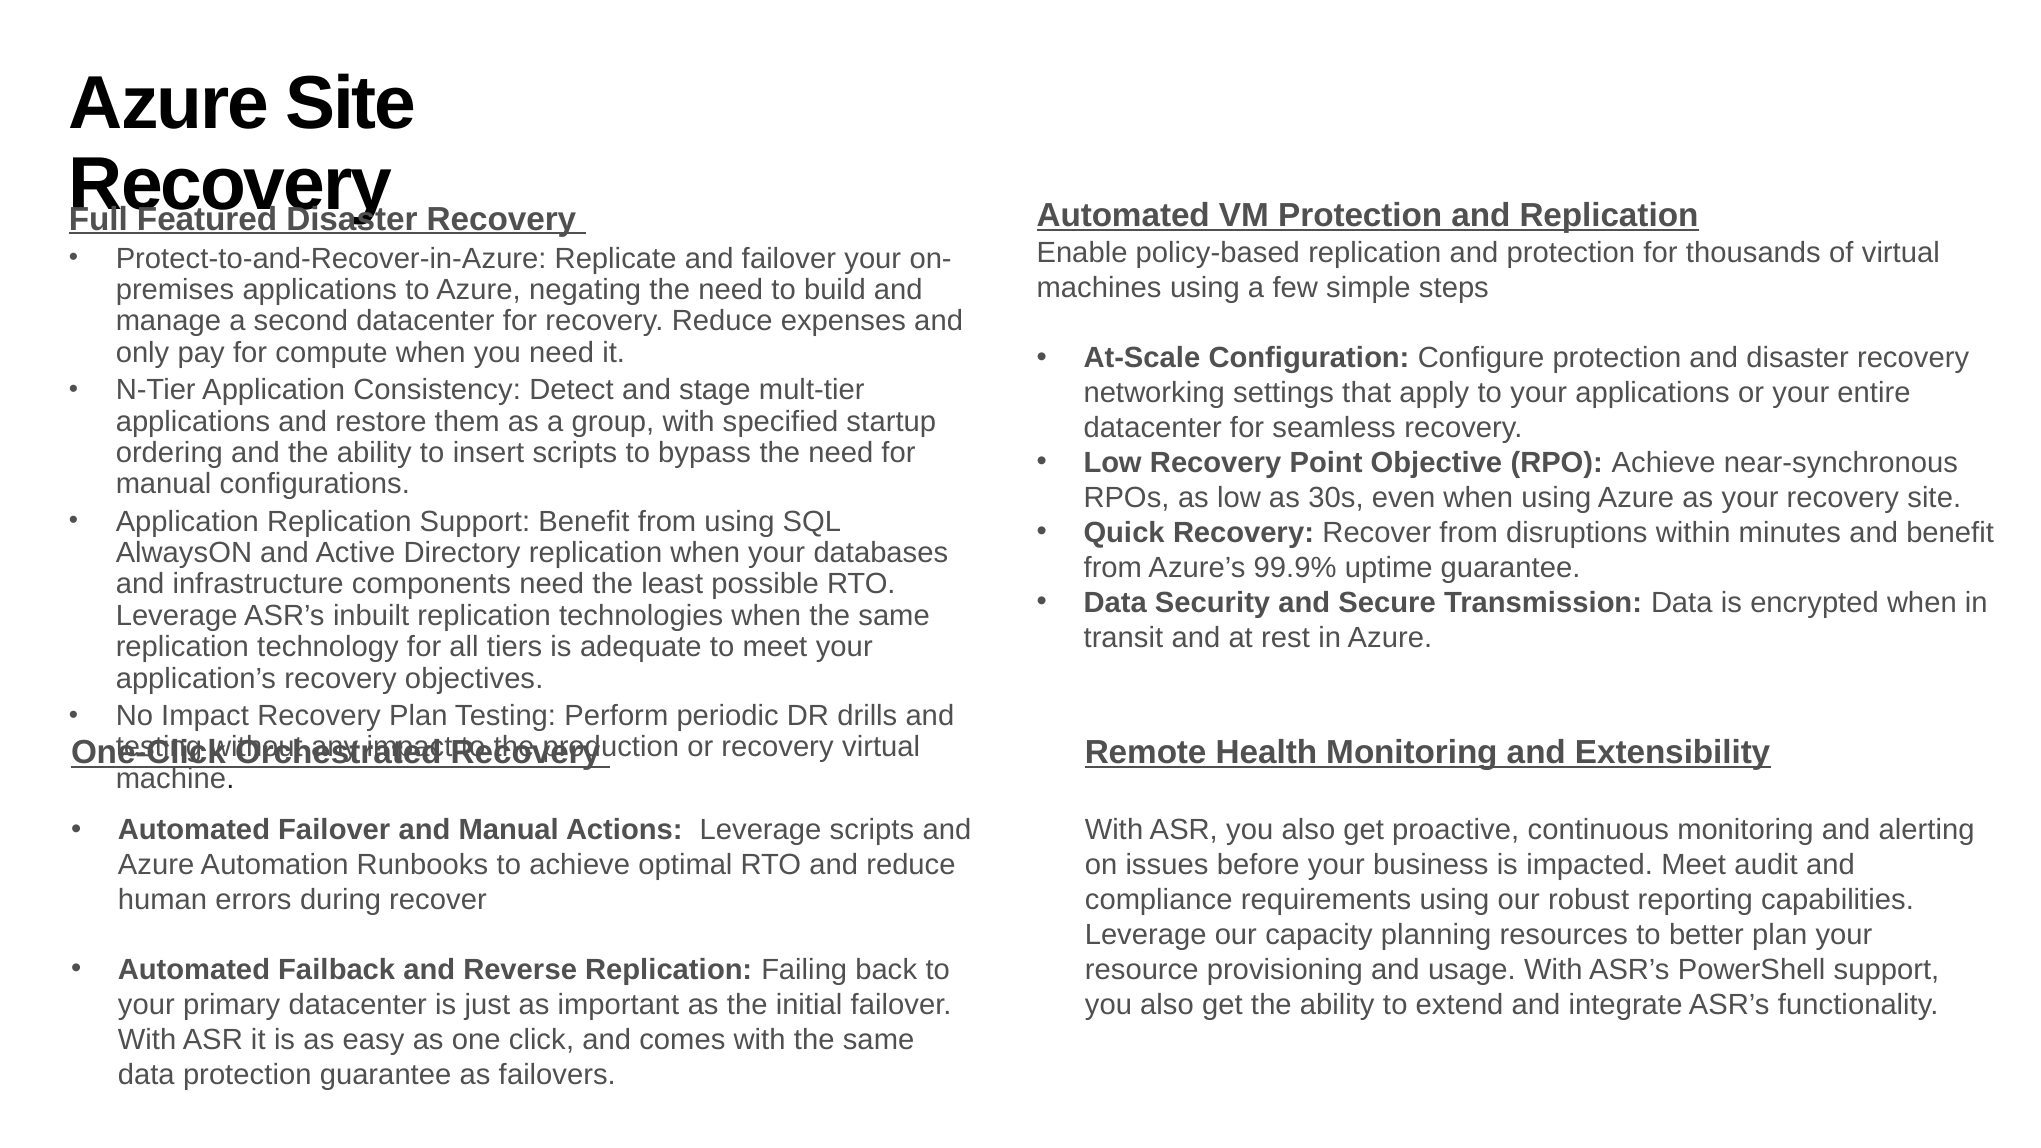

# Azure Site Recovery
Full Featured Disaster Recovery
Protect-to-and-Recover-in-Azure: Replicate and failover your on-premises applications to Azure, negating the need to build and manage a second datacenter for recovery. Reduce expenses and only pay for compute when you need it.
N-Tier Application Consistency: Detect and stage mult-tier applications and restore them as a group, with specified startup ordering and the ability to insert scripts to bypass the need for manual configurations.
Application Replication Support: Benefit from using SQL AlwaysON and Active Directory replication when your databases and infrastructure components need the least possible RTO. Leverage ASR’s inbuilt replication technologies when the same replication technology for all tiers is adequate to meet your application’s recovery objectives.
No Impact Recovery Plan Testing: Perform periodic DR drills and testing without any impact to the production or recovery virtual machine.
Automated VM Protection and Replication
Enable policy-based replication and protection for thousands of virtual
machines using a few simple steps

At-Scale Configuration: Configure protection and disaster recovery networking settings that apply to your applications or your entire datacenter for seamless recovery.
Low Recovery Point Objective (RPO): Achieve near-synchronous RPOs, as low as 30s, even when using Azure as your recovery site.
Quick Recovery: Recover from disruptions within minutes and benefit from Azure’s 99.9% uptime guarantee.
Data Security and Secure Transmission: Data is encrypted when in transit and at rest in Azure.
One-Click Orchestrated Recovery

Automated Failover and Manual Actions:  Leverage scripts and Azure Automation Runbooks to achieve optimal RTO and reduce human errors during recover

Automated Failback and Reverse Replication: Failing back to your primary datacenter is just as important as the initial failover. With ASR it is as easy as one click, and comes with the same data protection guarantee as failovers.

Remote Health Monitoring and Extensibility

With ASR, you also get proactive, continuous monitoring and alerting on issues before your business is impacted. Meet audit and compliance requirements using our robust reporting capabilities. Leverage our capacity planning resources to better plan your resource provisioning and usage. With ASR’s PowerShell support, you also get the ability to extend and integrate ASR’s functionality.